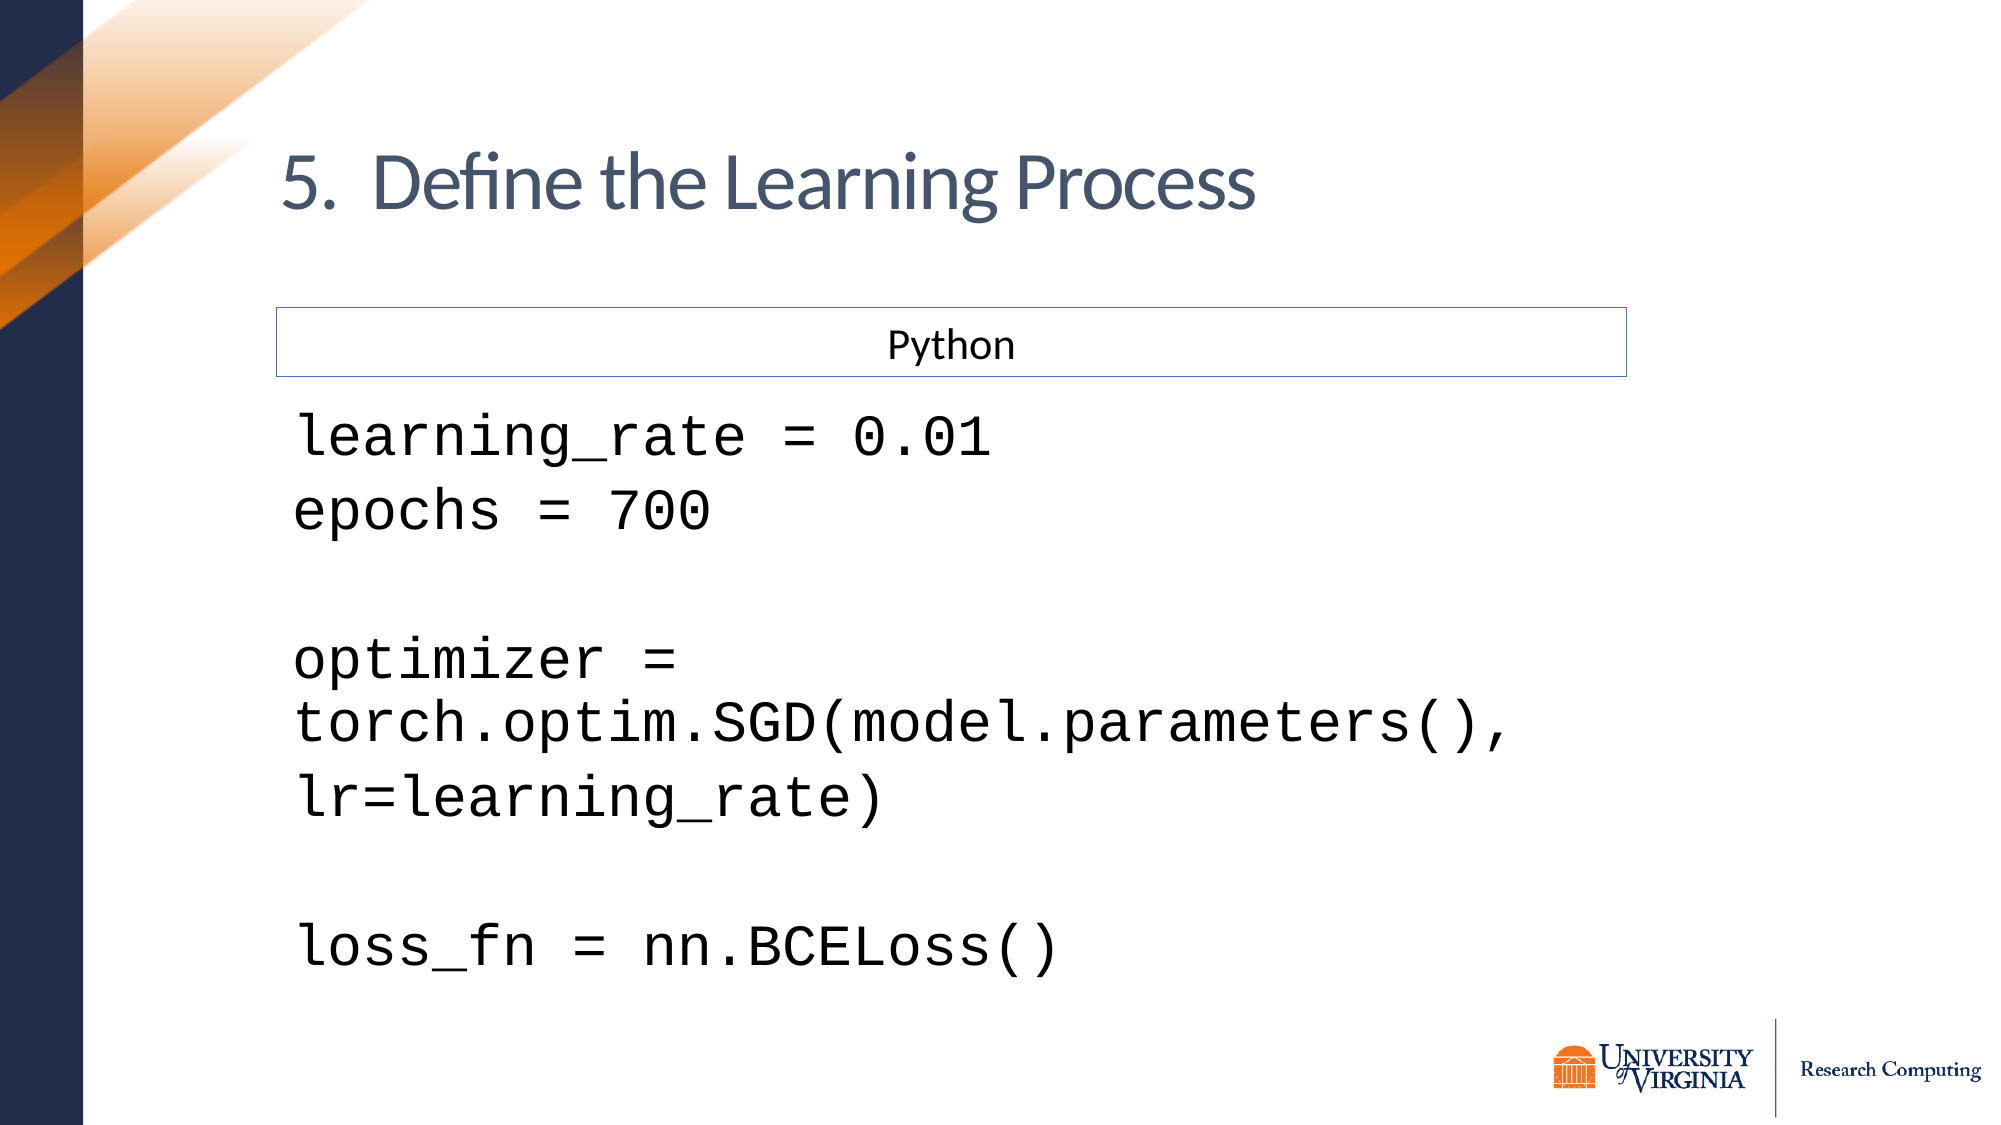

# 5.  Define the Learning Process
learning_rate = 0.01
epochs = 700

optimizer = torch.optim.SGD(model.parameters(),
lr=learning_rate)

loss_fn = nn.BCELoss()